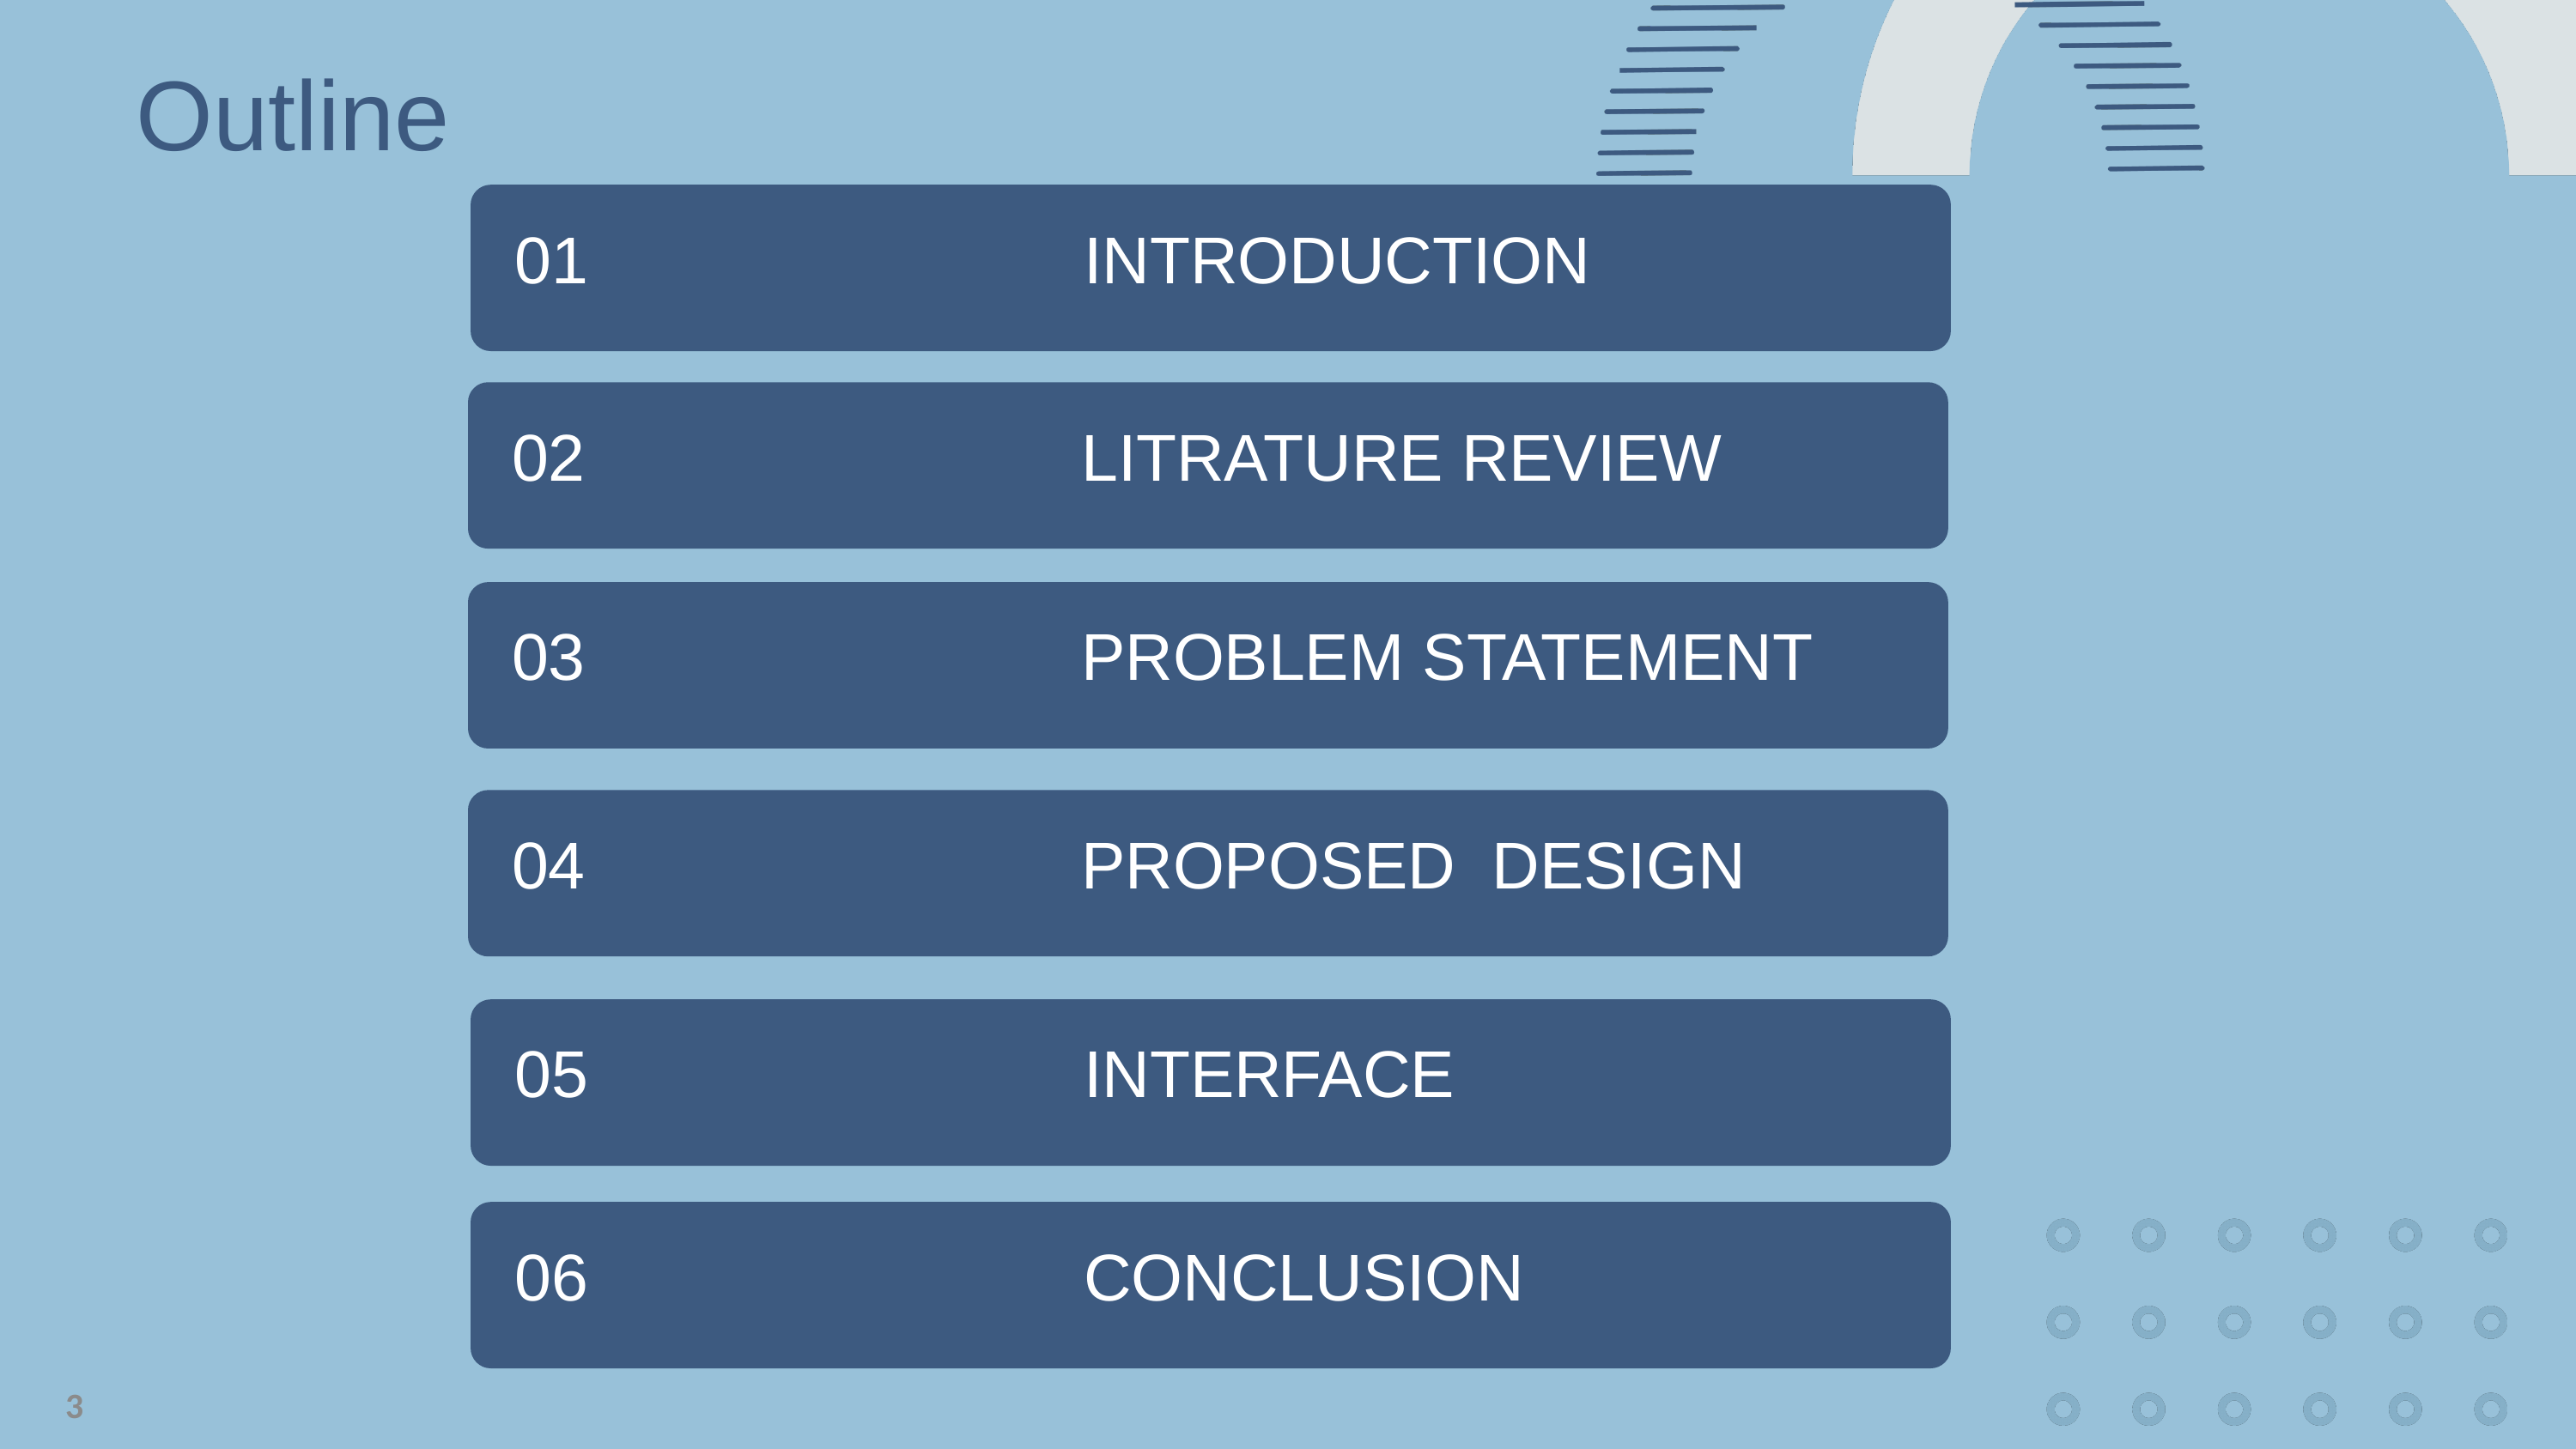

Outline

  01                           INTRODUCTION

  02                           LITRATURE REVIEW

  03                           PROBLEM STATEMENT

  04                           PROPOSED  DESIGN

  05                           INTERFACE

  06                           CONCLUSION

3